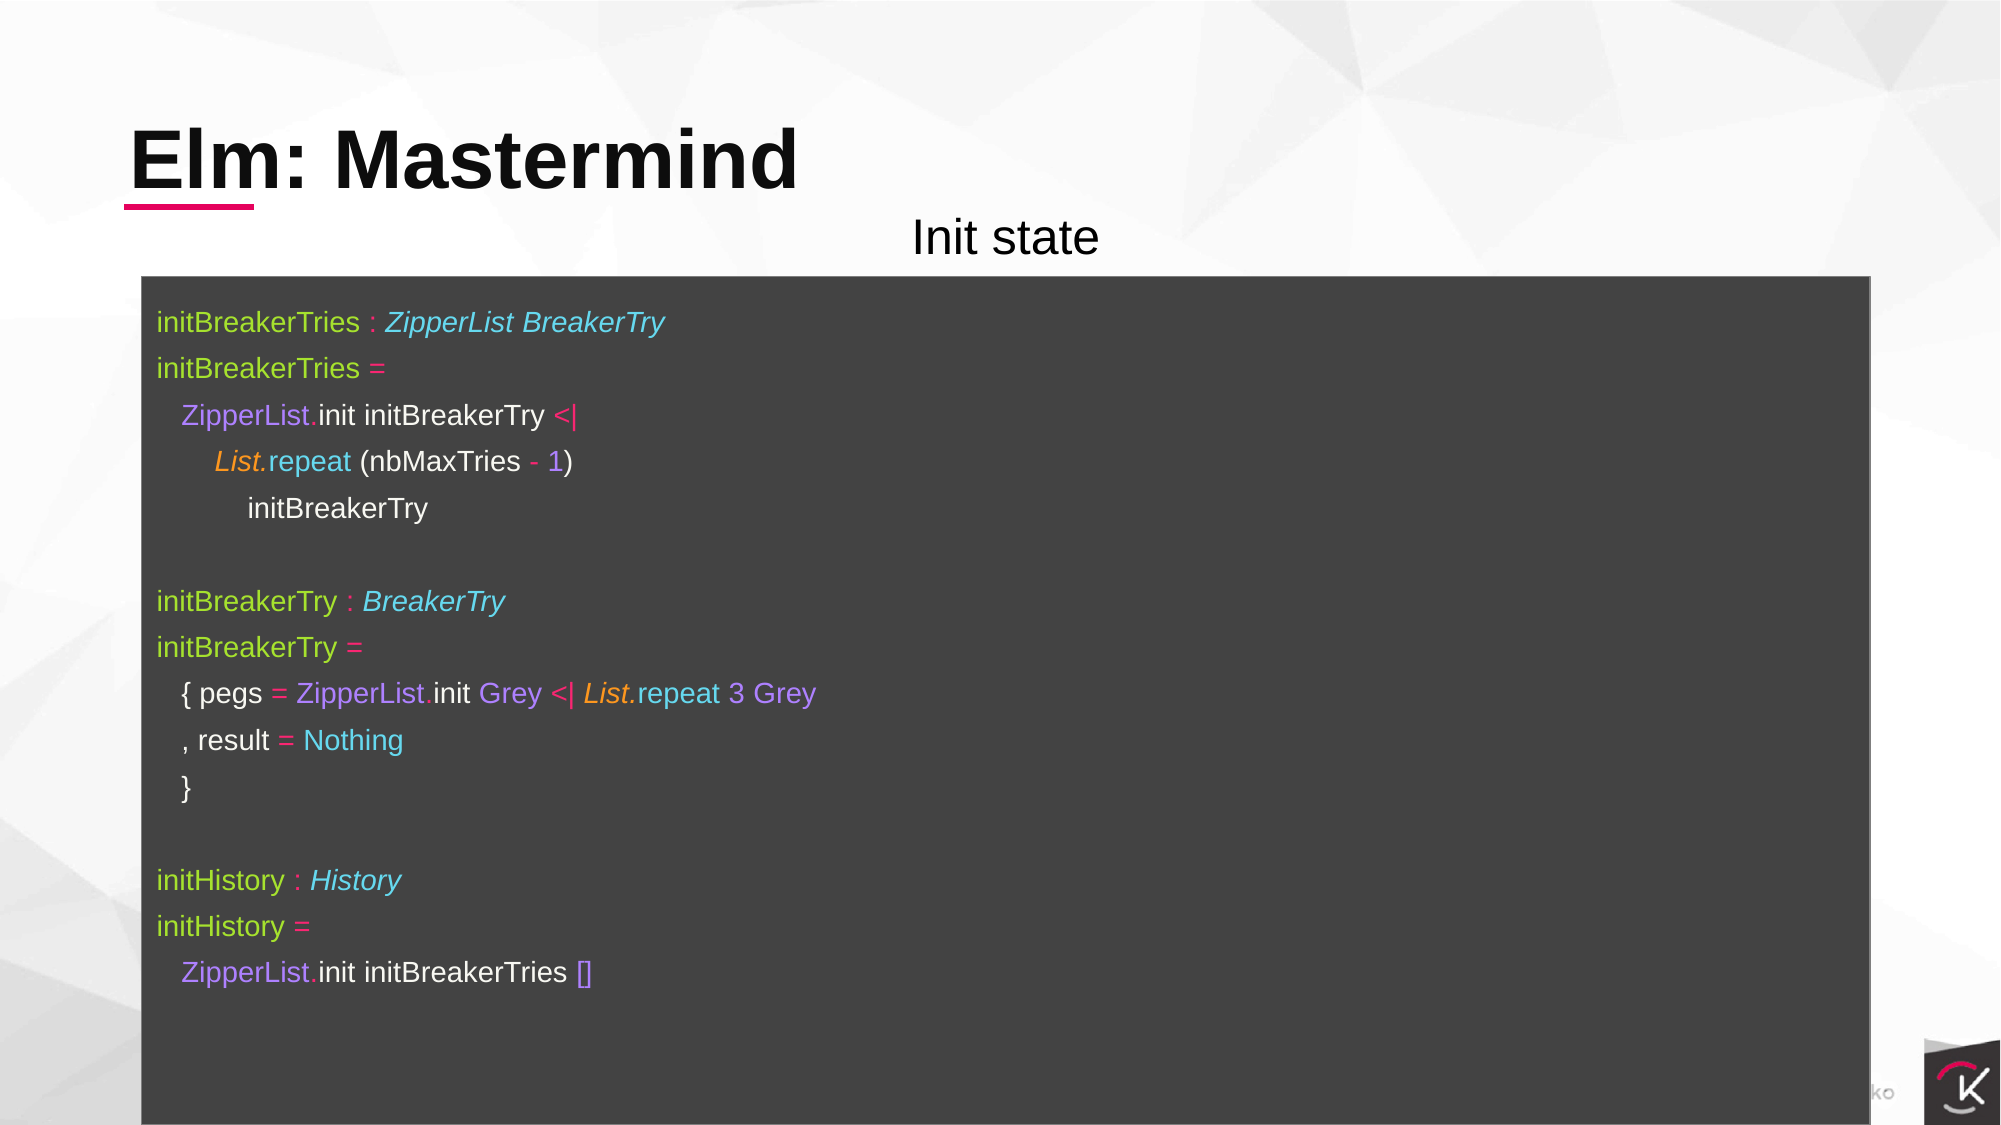

Elm: Mastermind
Init state
initBreakerTries : ZipperList BreakerTry
initBreakerTries =
   ZipperList.init initBreakerTry <|
       List.repeat (nbMaxTries - 1)
           initBreakerTry

initBreakerTry : BreakerTry
initBreakerTry =
   { pegs = ZipperList.init Grey <| List.repeat 3 Grey
   , result = Nothing
   }

initHistory : History
initHistory =
   ZipperList.init initBreakerTries []